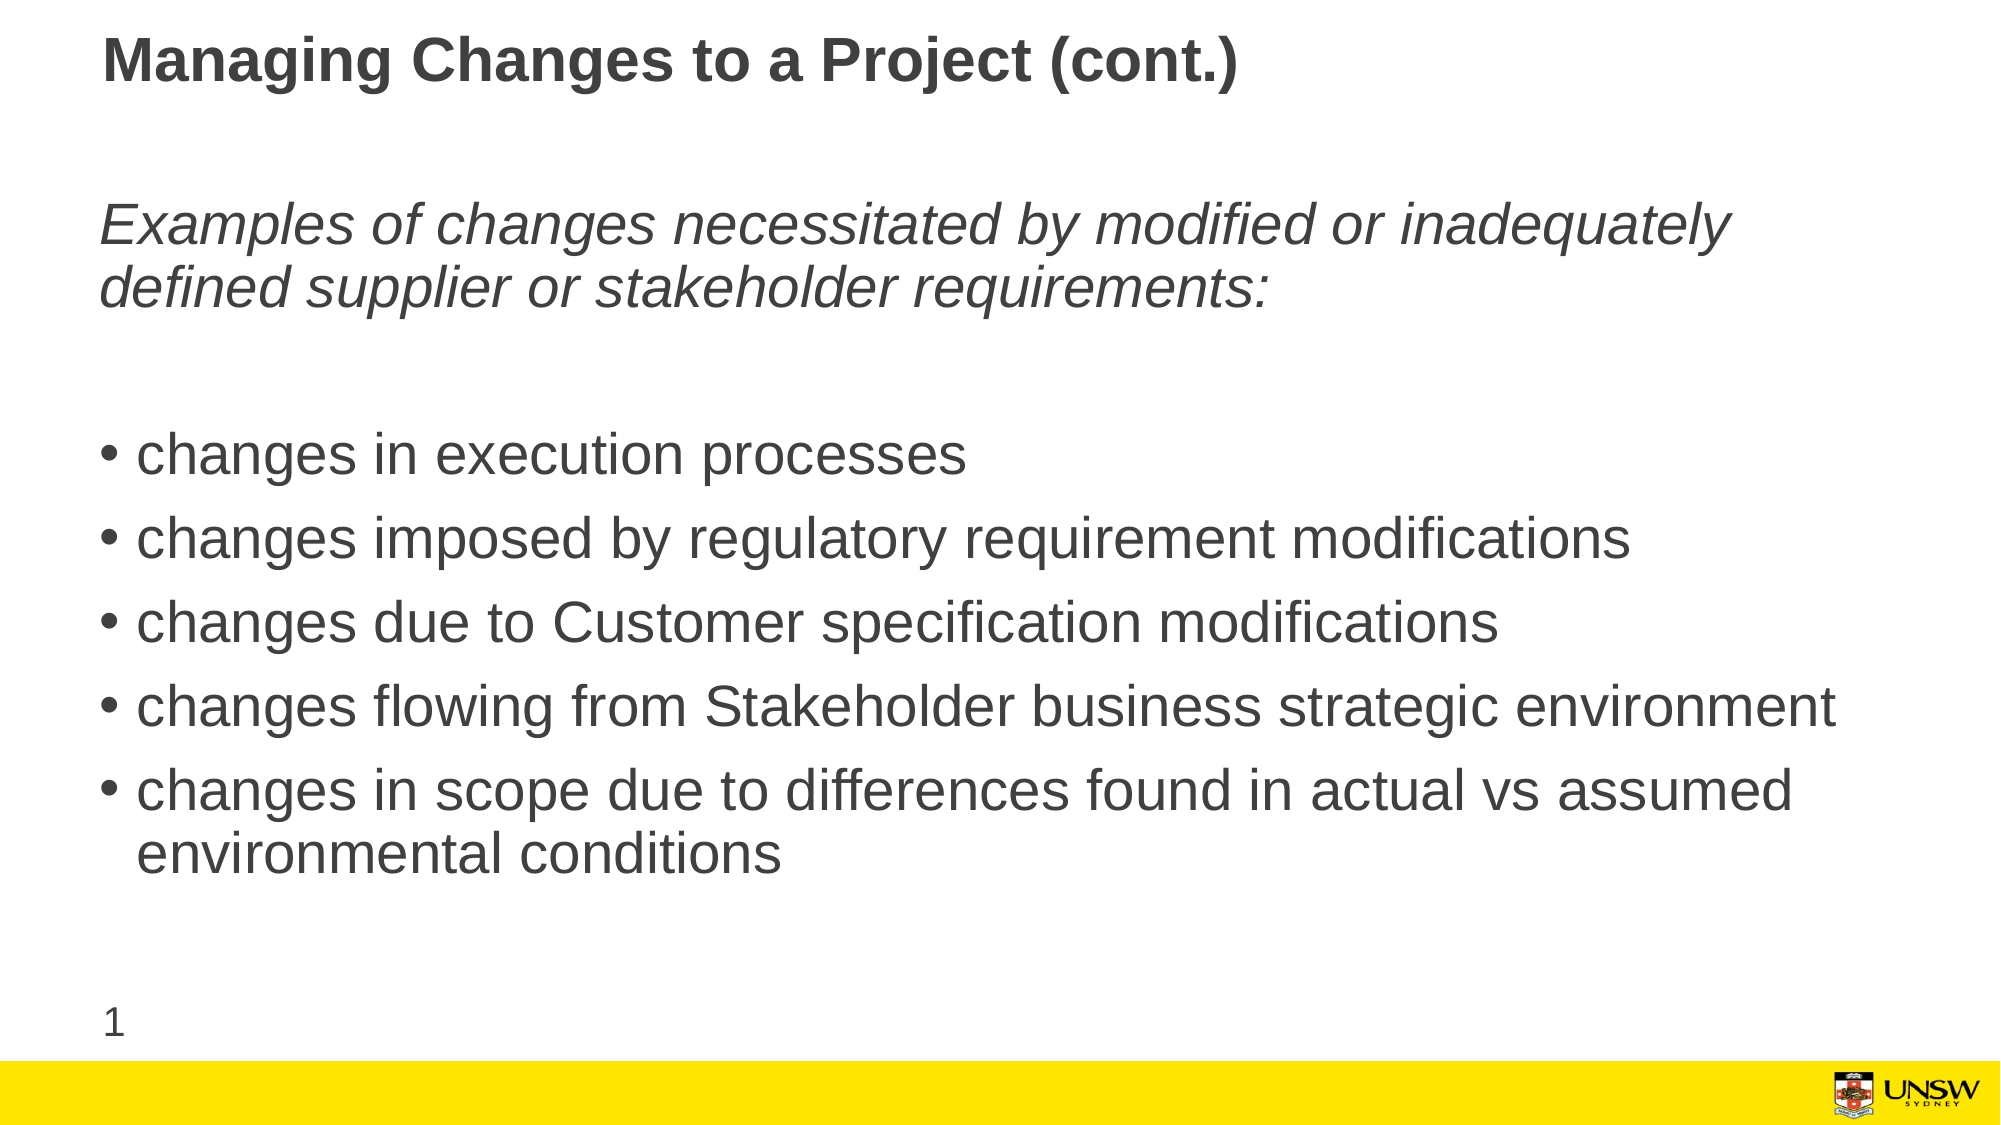

# Managing Changes to a Project (cont.)
Examples of changes necessitated by modified or inadequately defined supplier or stakeholder requirements:

changes in execution processes
changes imposed by regulatory requirement modifications
changes due to Customer specification modifications
changes flowing from Stakeholder business strategic environment
changes in scope due to differences found in actual vs assumed environmental conditions

1